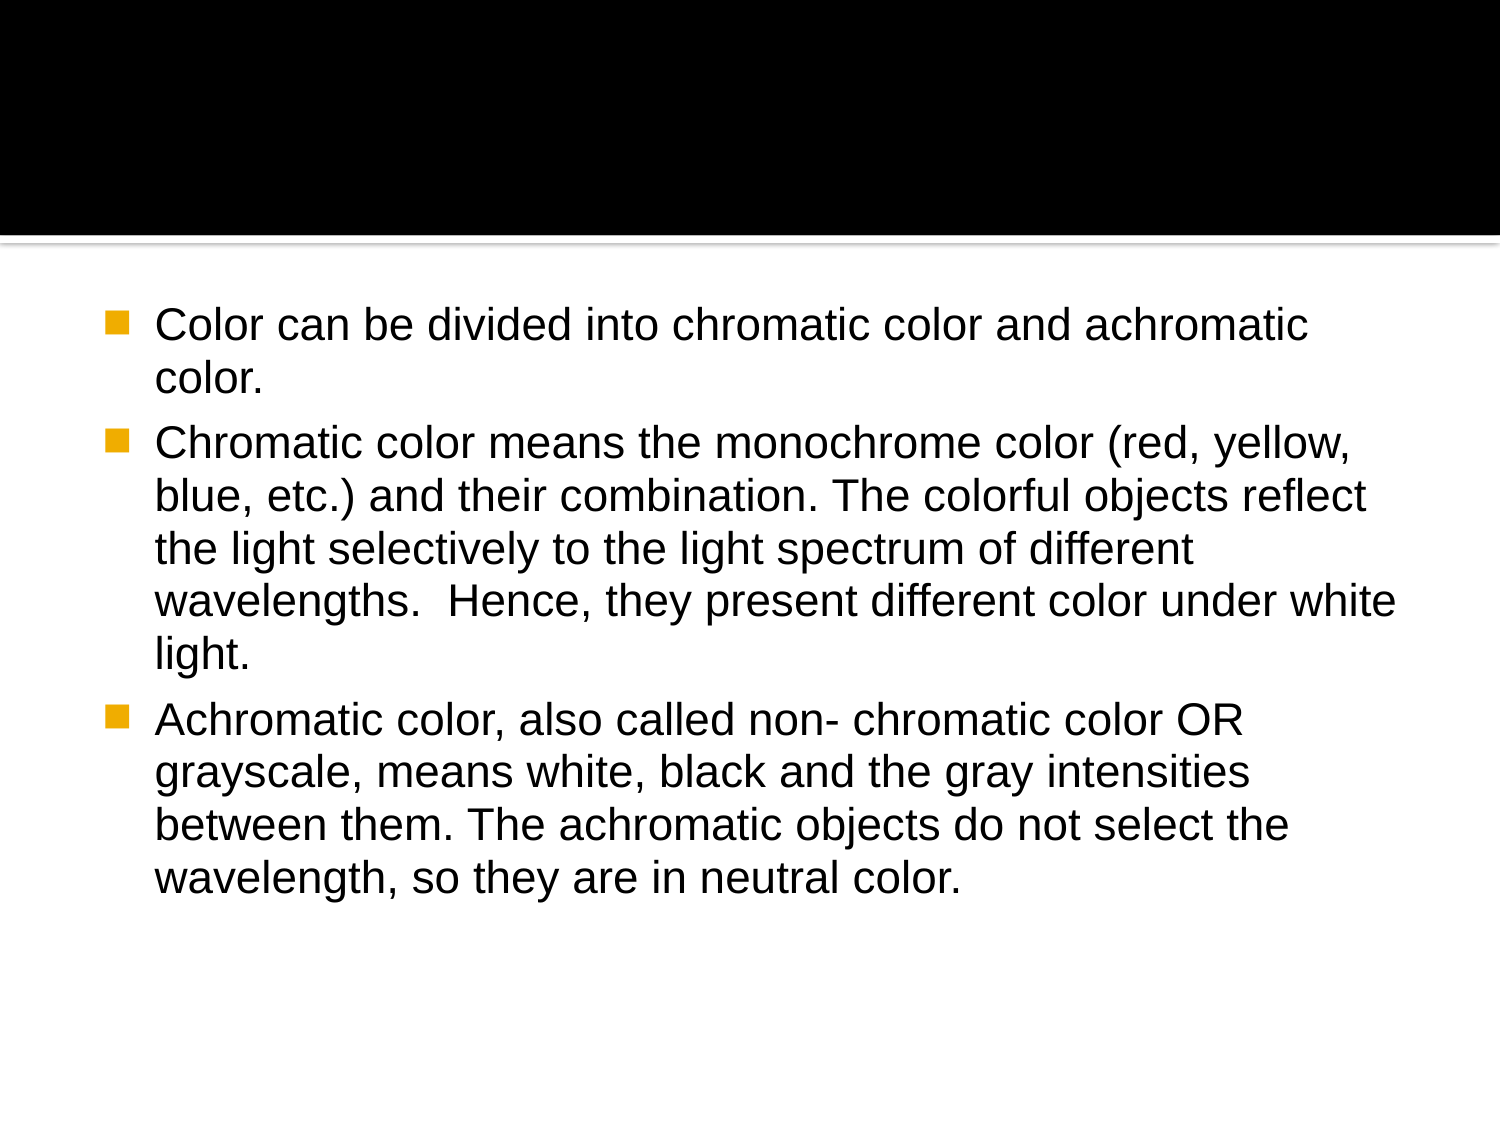

#
Color can be divided into chromatic color and achromatic color.
Chromatic color means the monochrome color (red, yellow, blue, etc.) and their combination. The colorful objects reflect the light selectively to the light spectrum of different wavelengths.  Hence, they present different color under white light.
Achromatic color, also called non- chromatic color OR grayscale, means white, black and the gray intensities between them. The achromatic objects do not select the wavelength, so they are in neutral color.